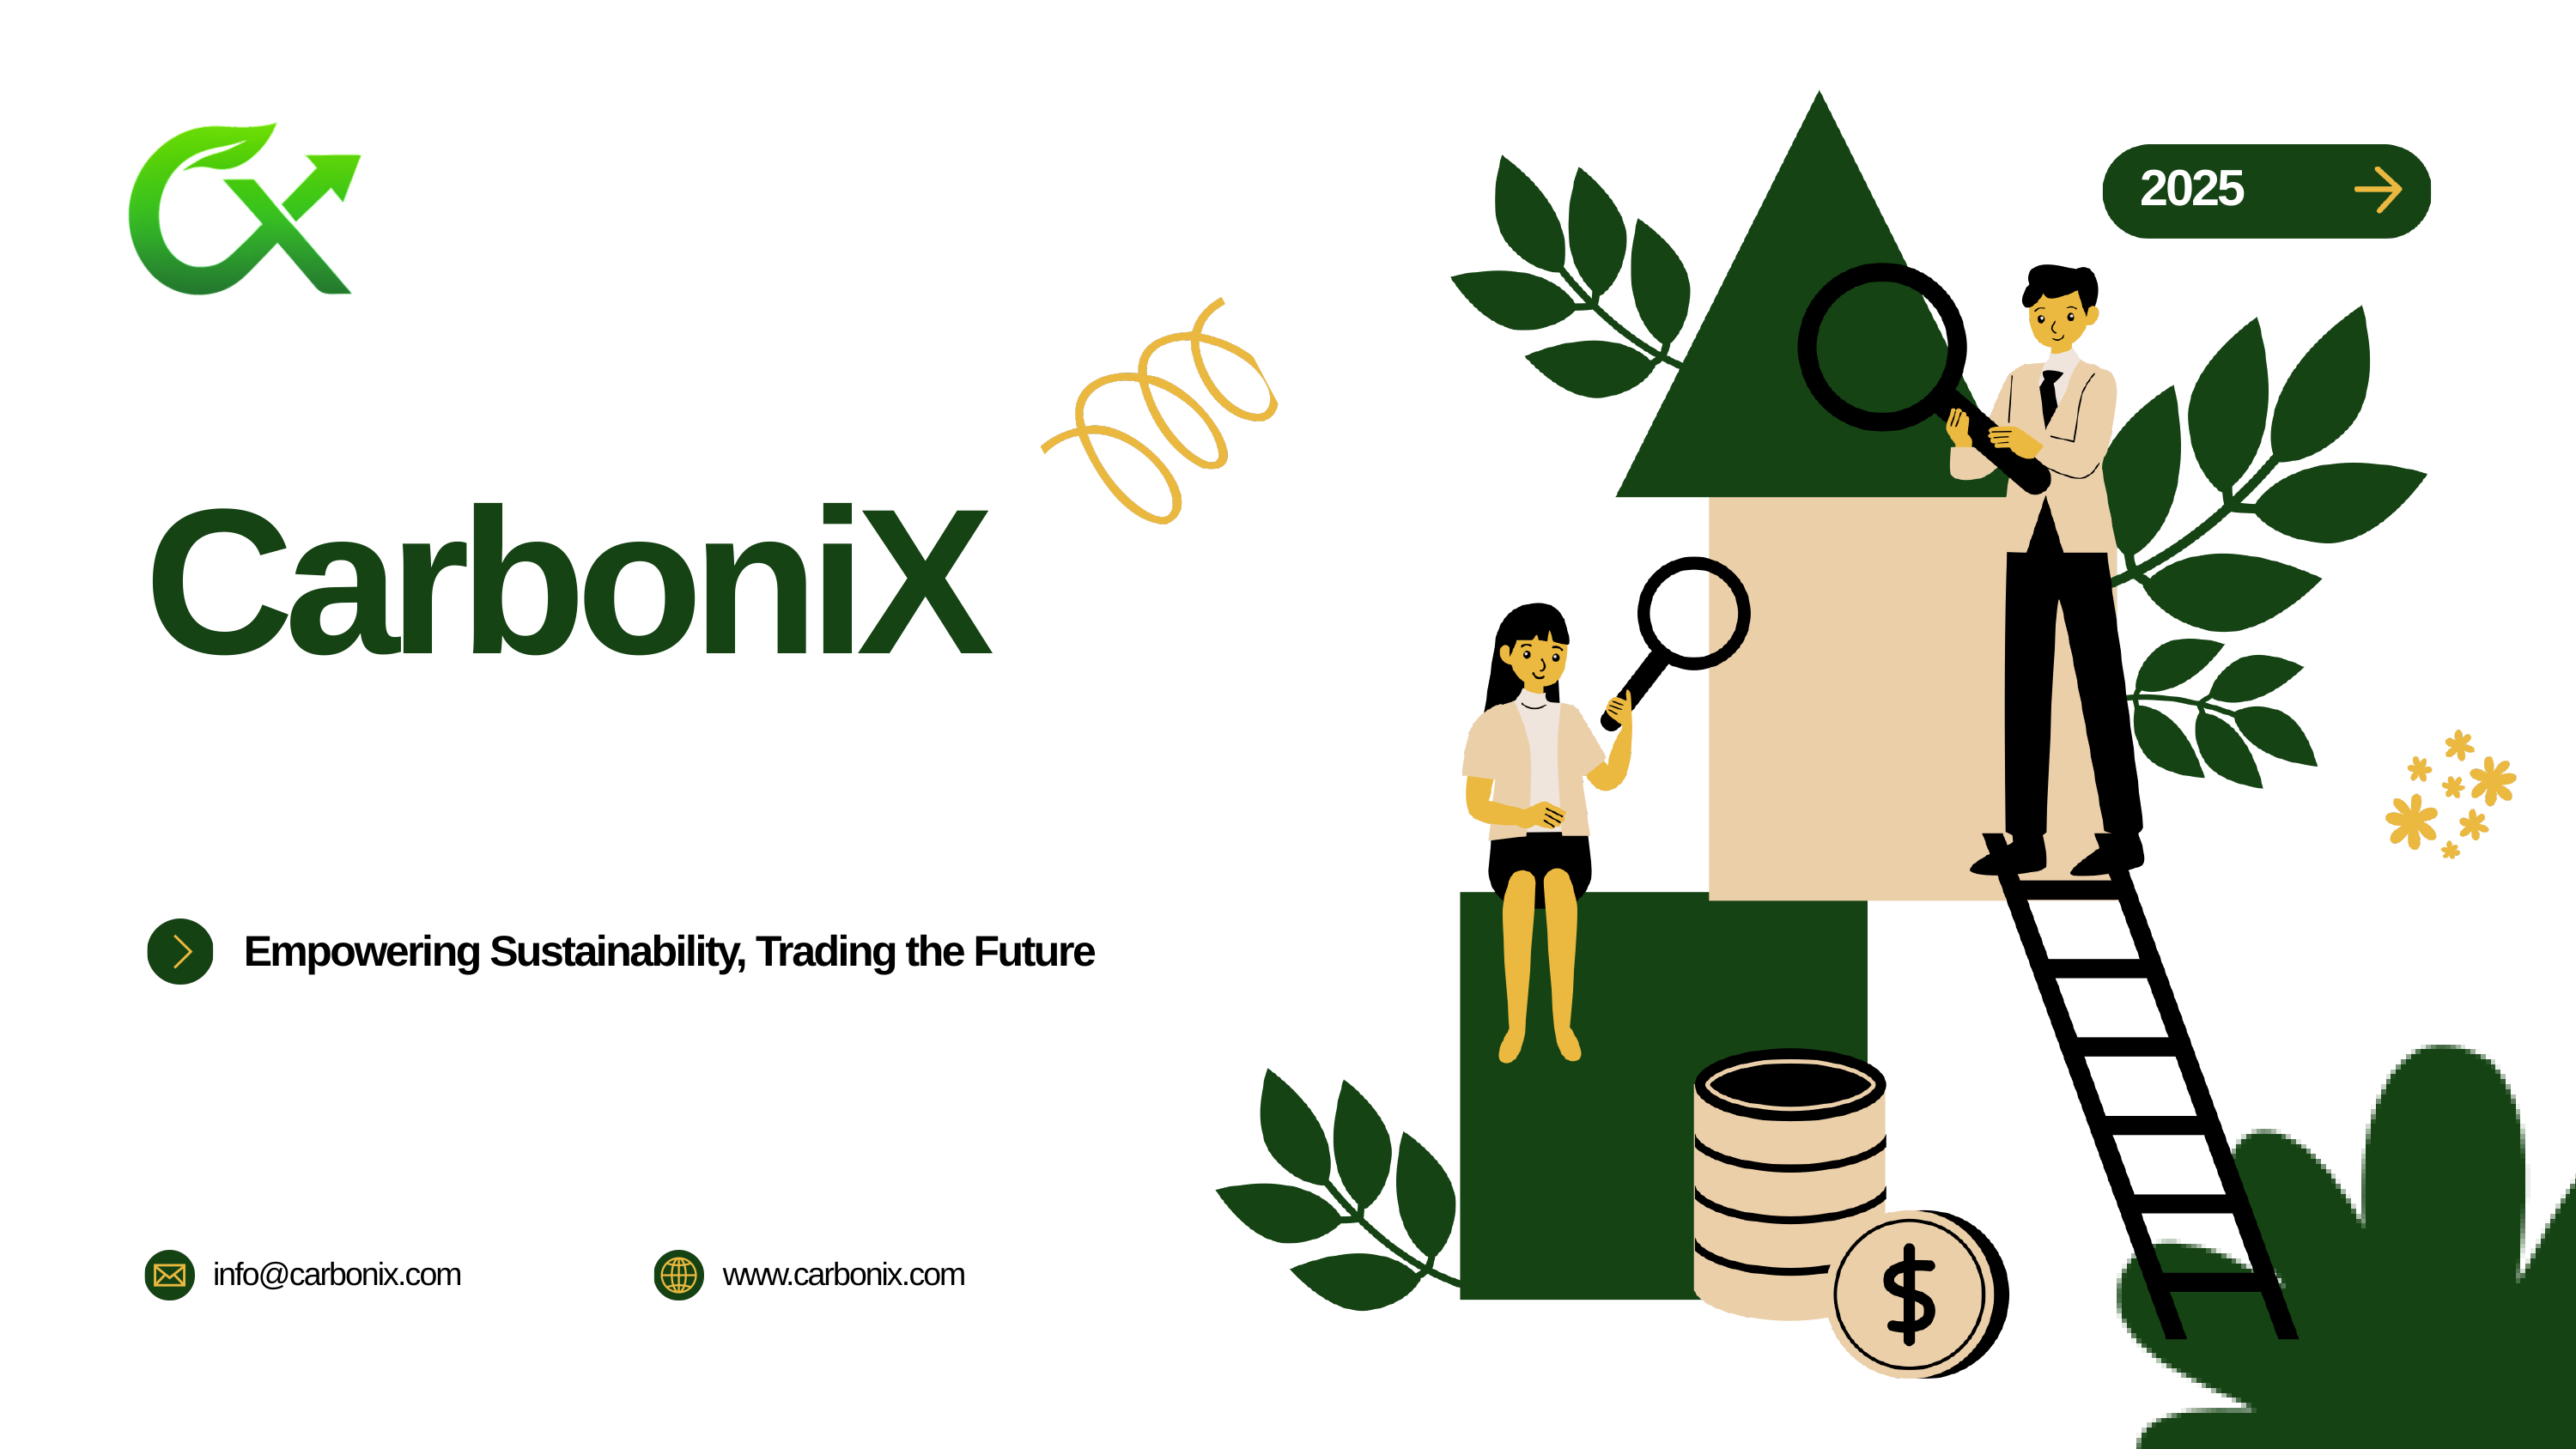

2025

CarboniX

Empowering Sustainability, Trading the Future

info@carbonix.com
www.carbonix.com